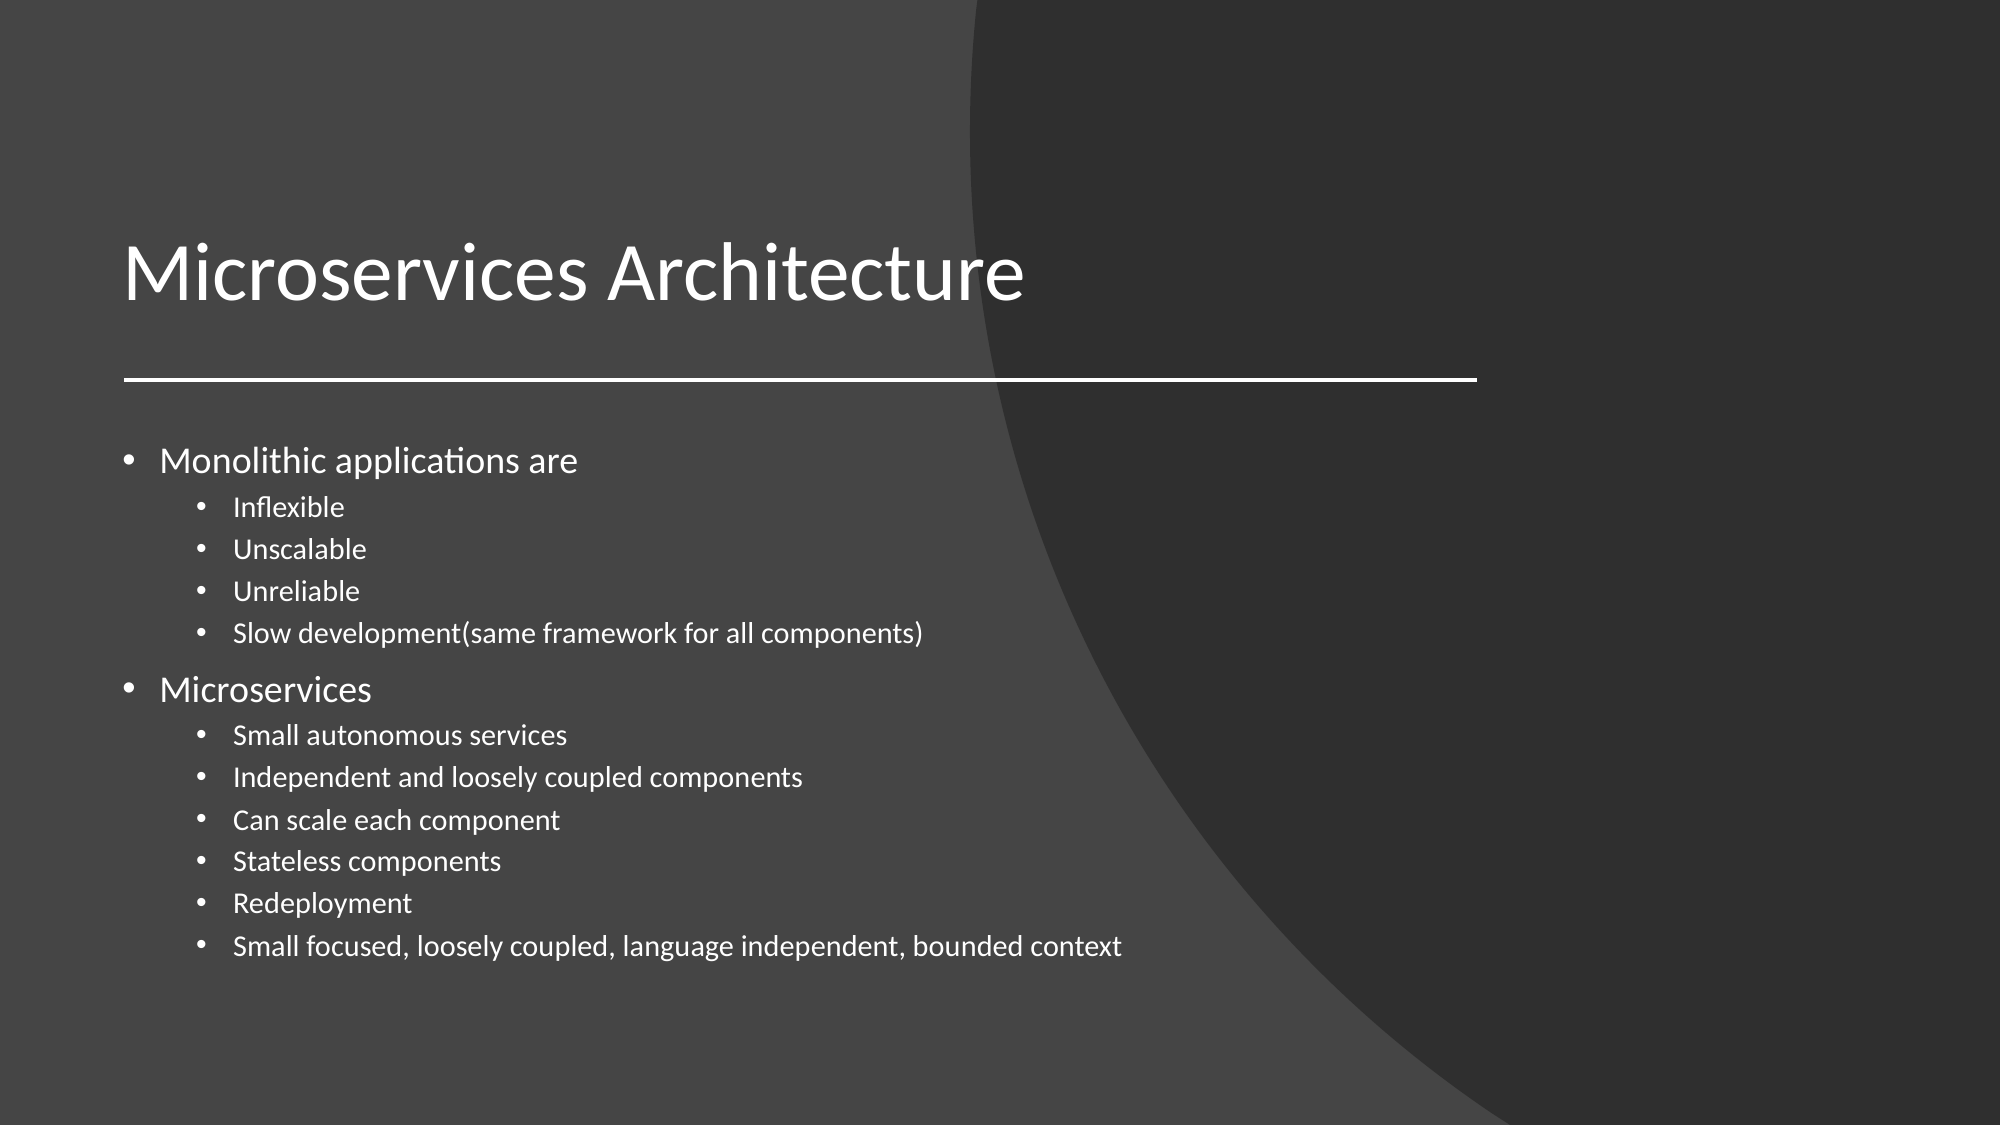

# Microservices Architecture
Monolithic applications are
Inflexible
Unscalable
Unreliable
Slow development(same framework for all components)
Microservices
Small autonomous services
Independent and loosely coupled components
Can scale each component
Stateless components
Redeployment
Small focused, loosely coupled, language independent, bounded context